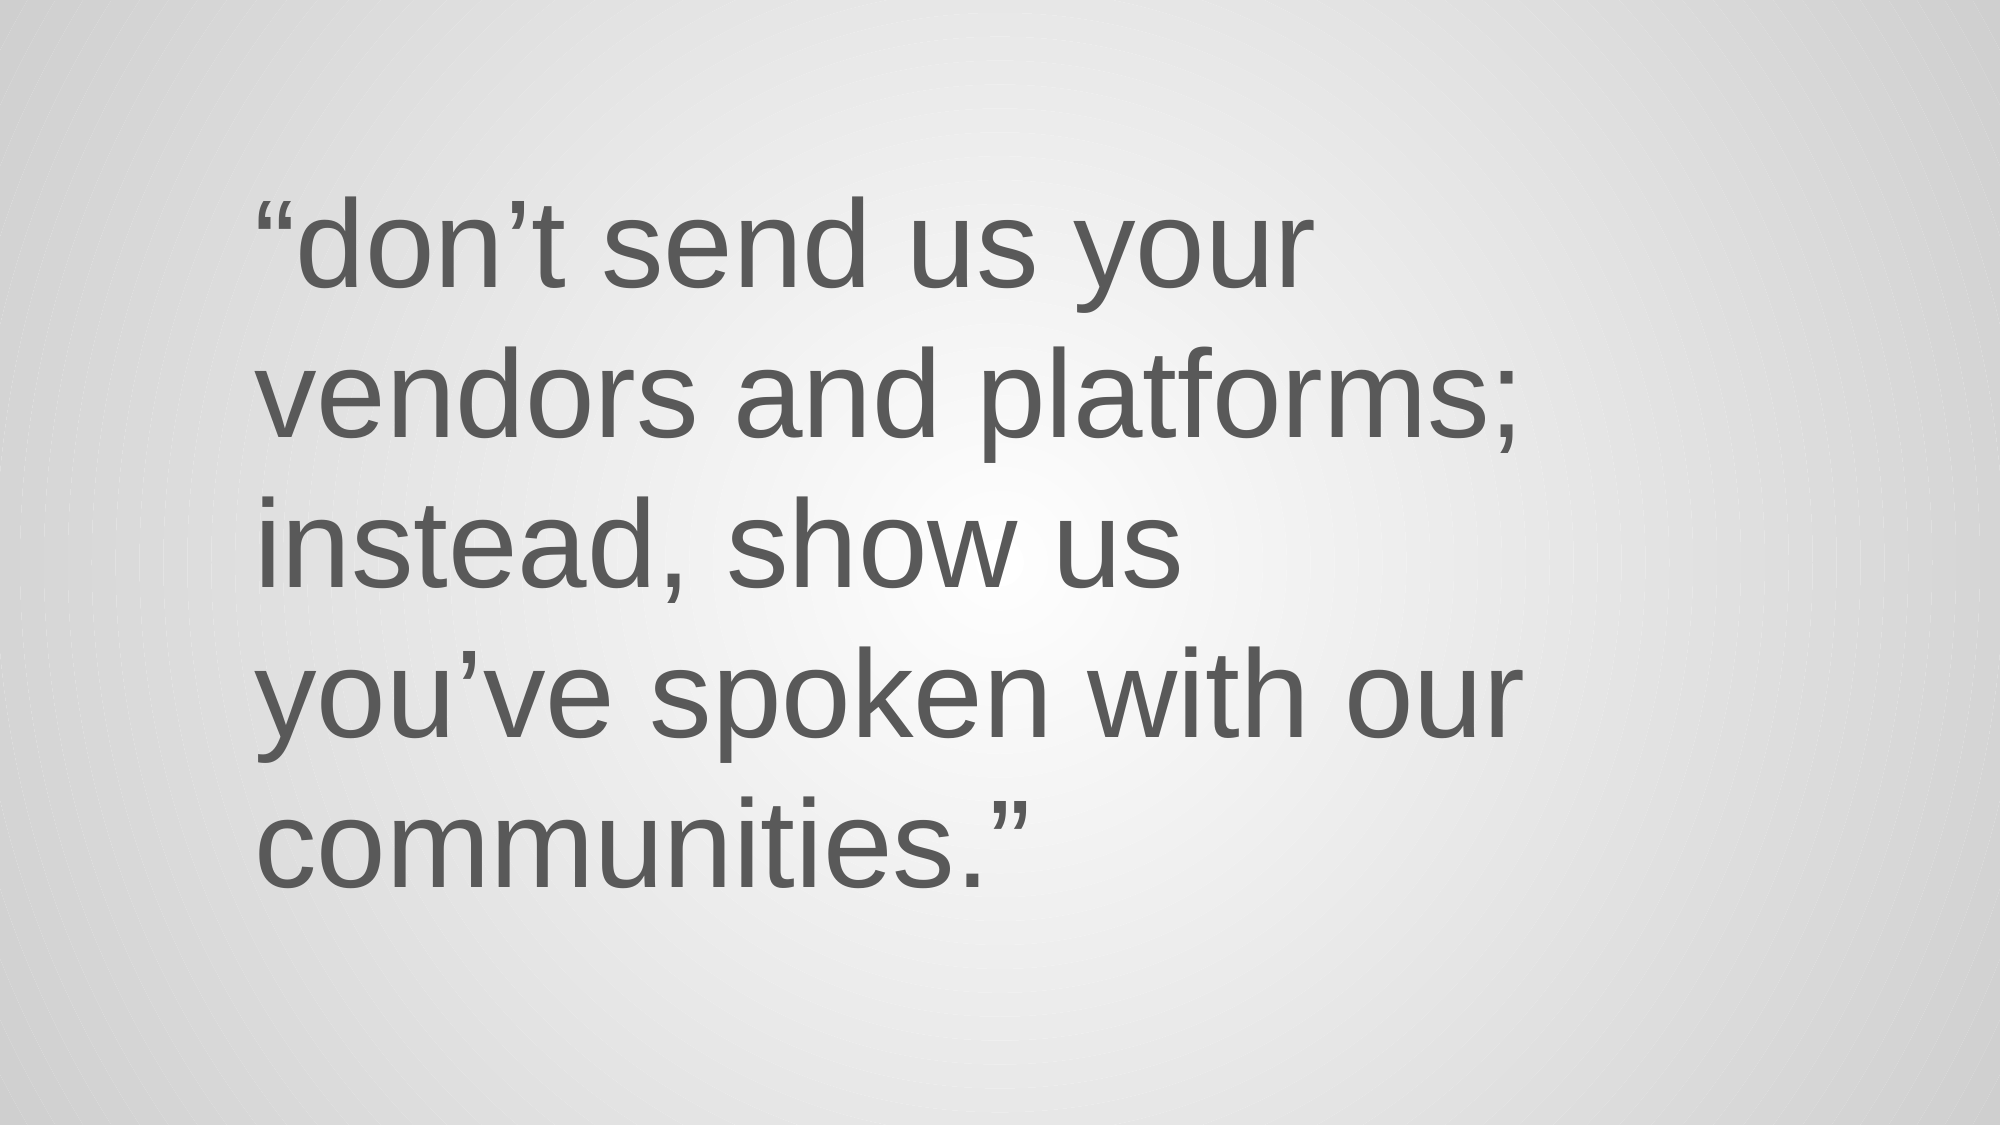

“don’t send us your vendors and platforms; instead, show us you’ve spoken with our communities.”